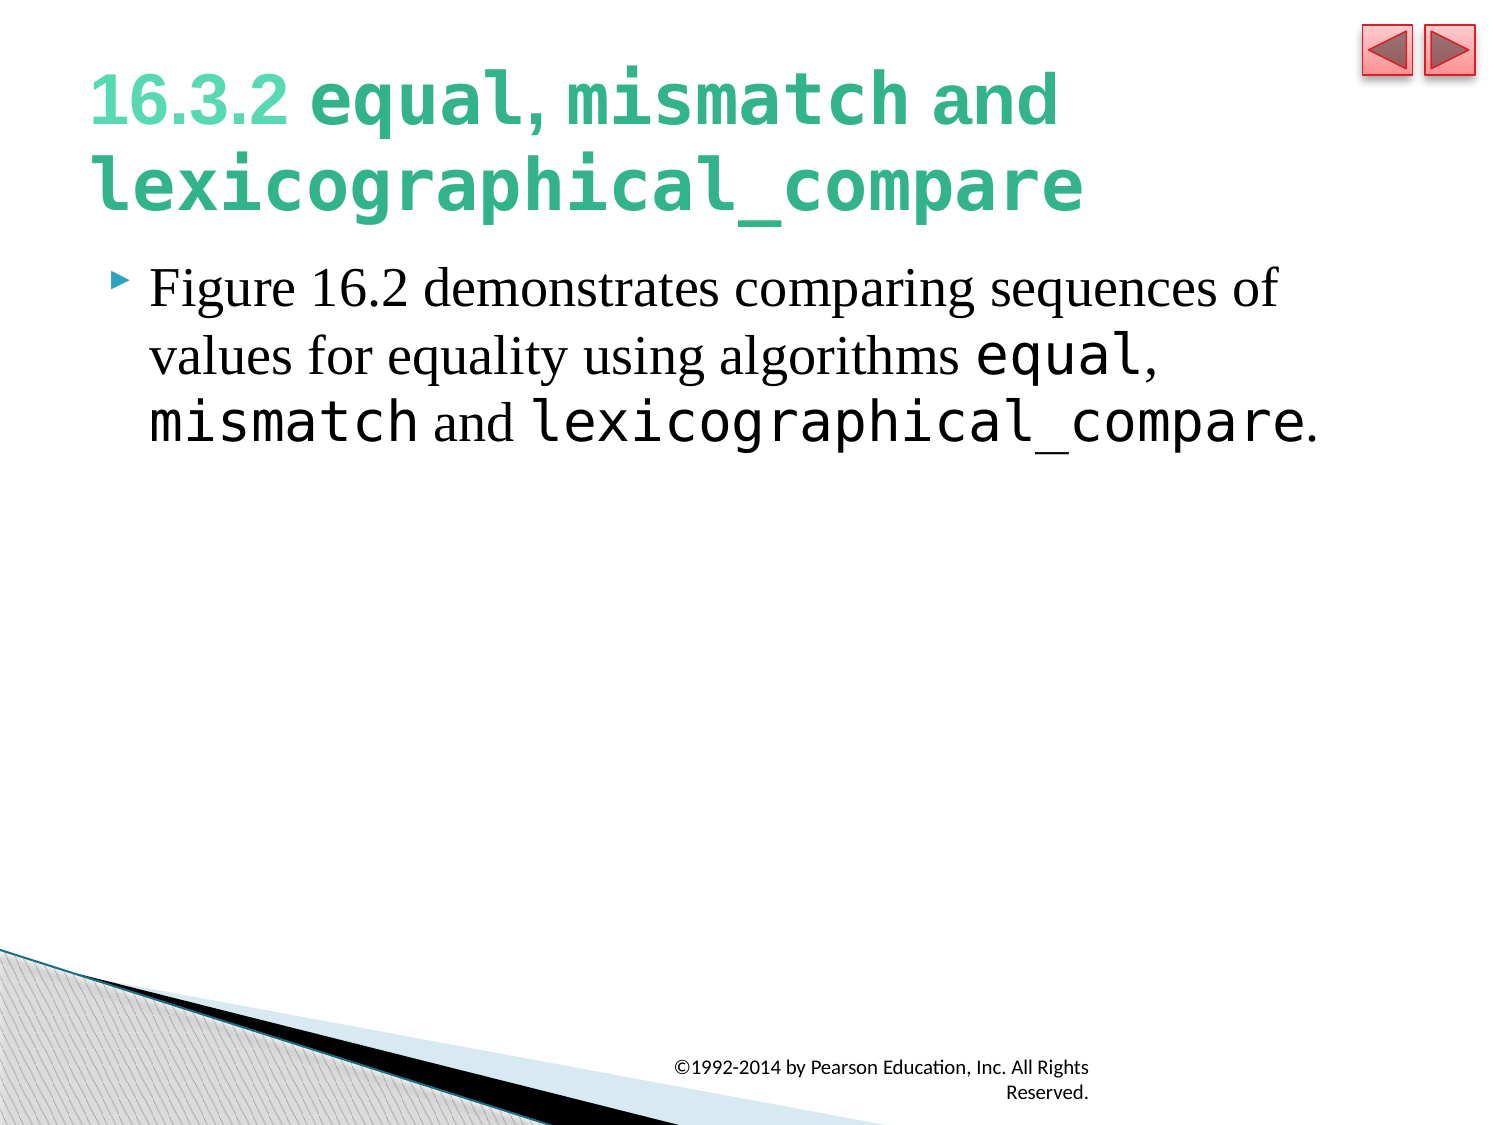

# 16.3.2 equal, mismatch and lexicographical_compare
Figure 16.2 demonstrates comparing sequences of values for equality using algorithms equal, mismatch and lexicographical_compare.
©1992-2014 by Pearson Education, Inc. All Rights Reserved.